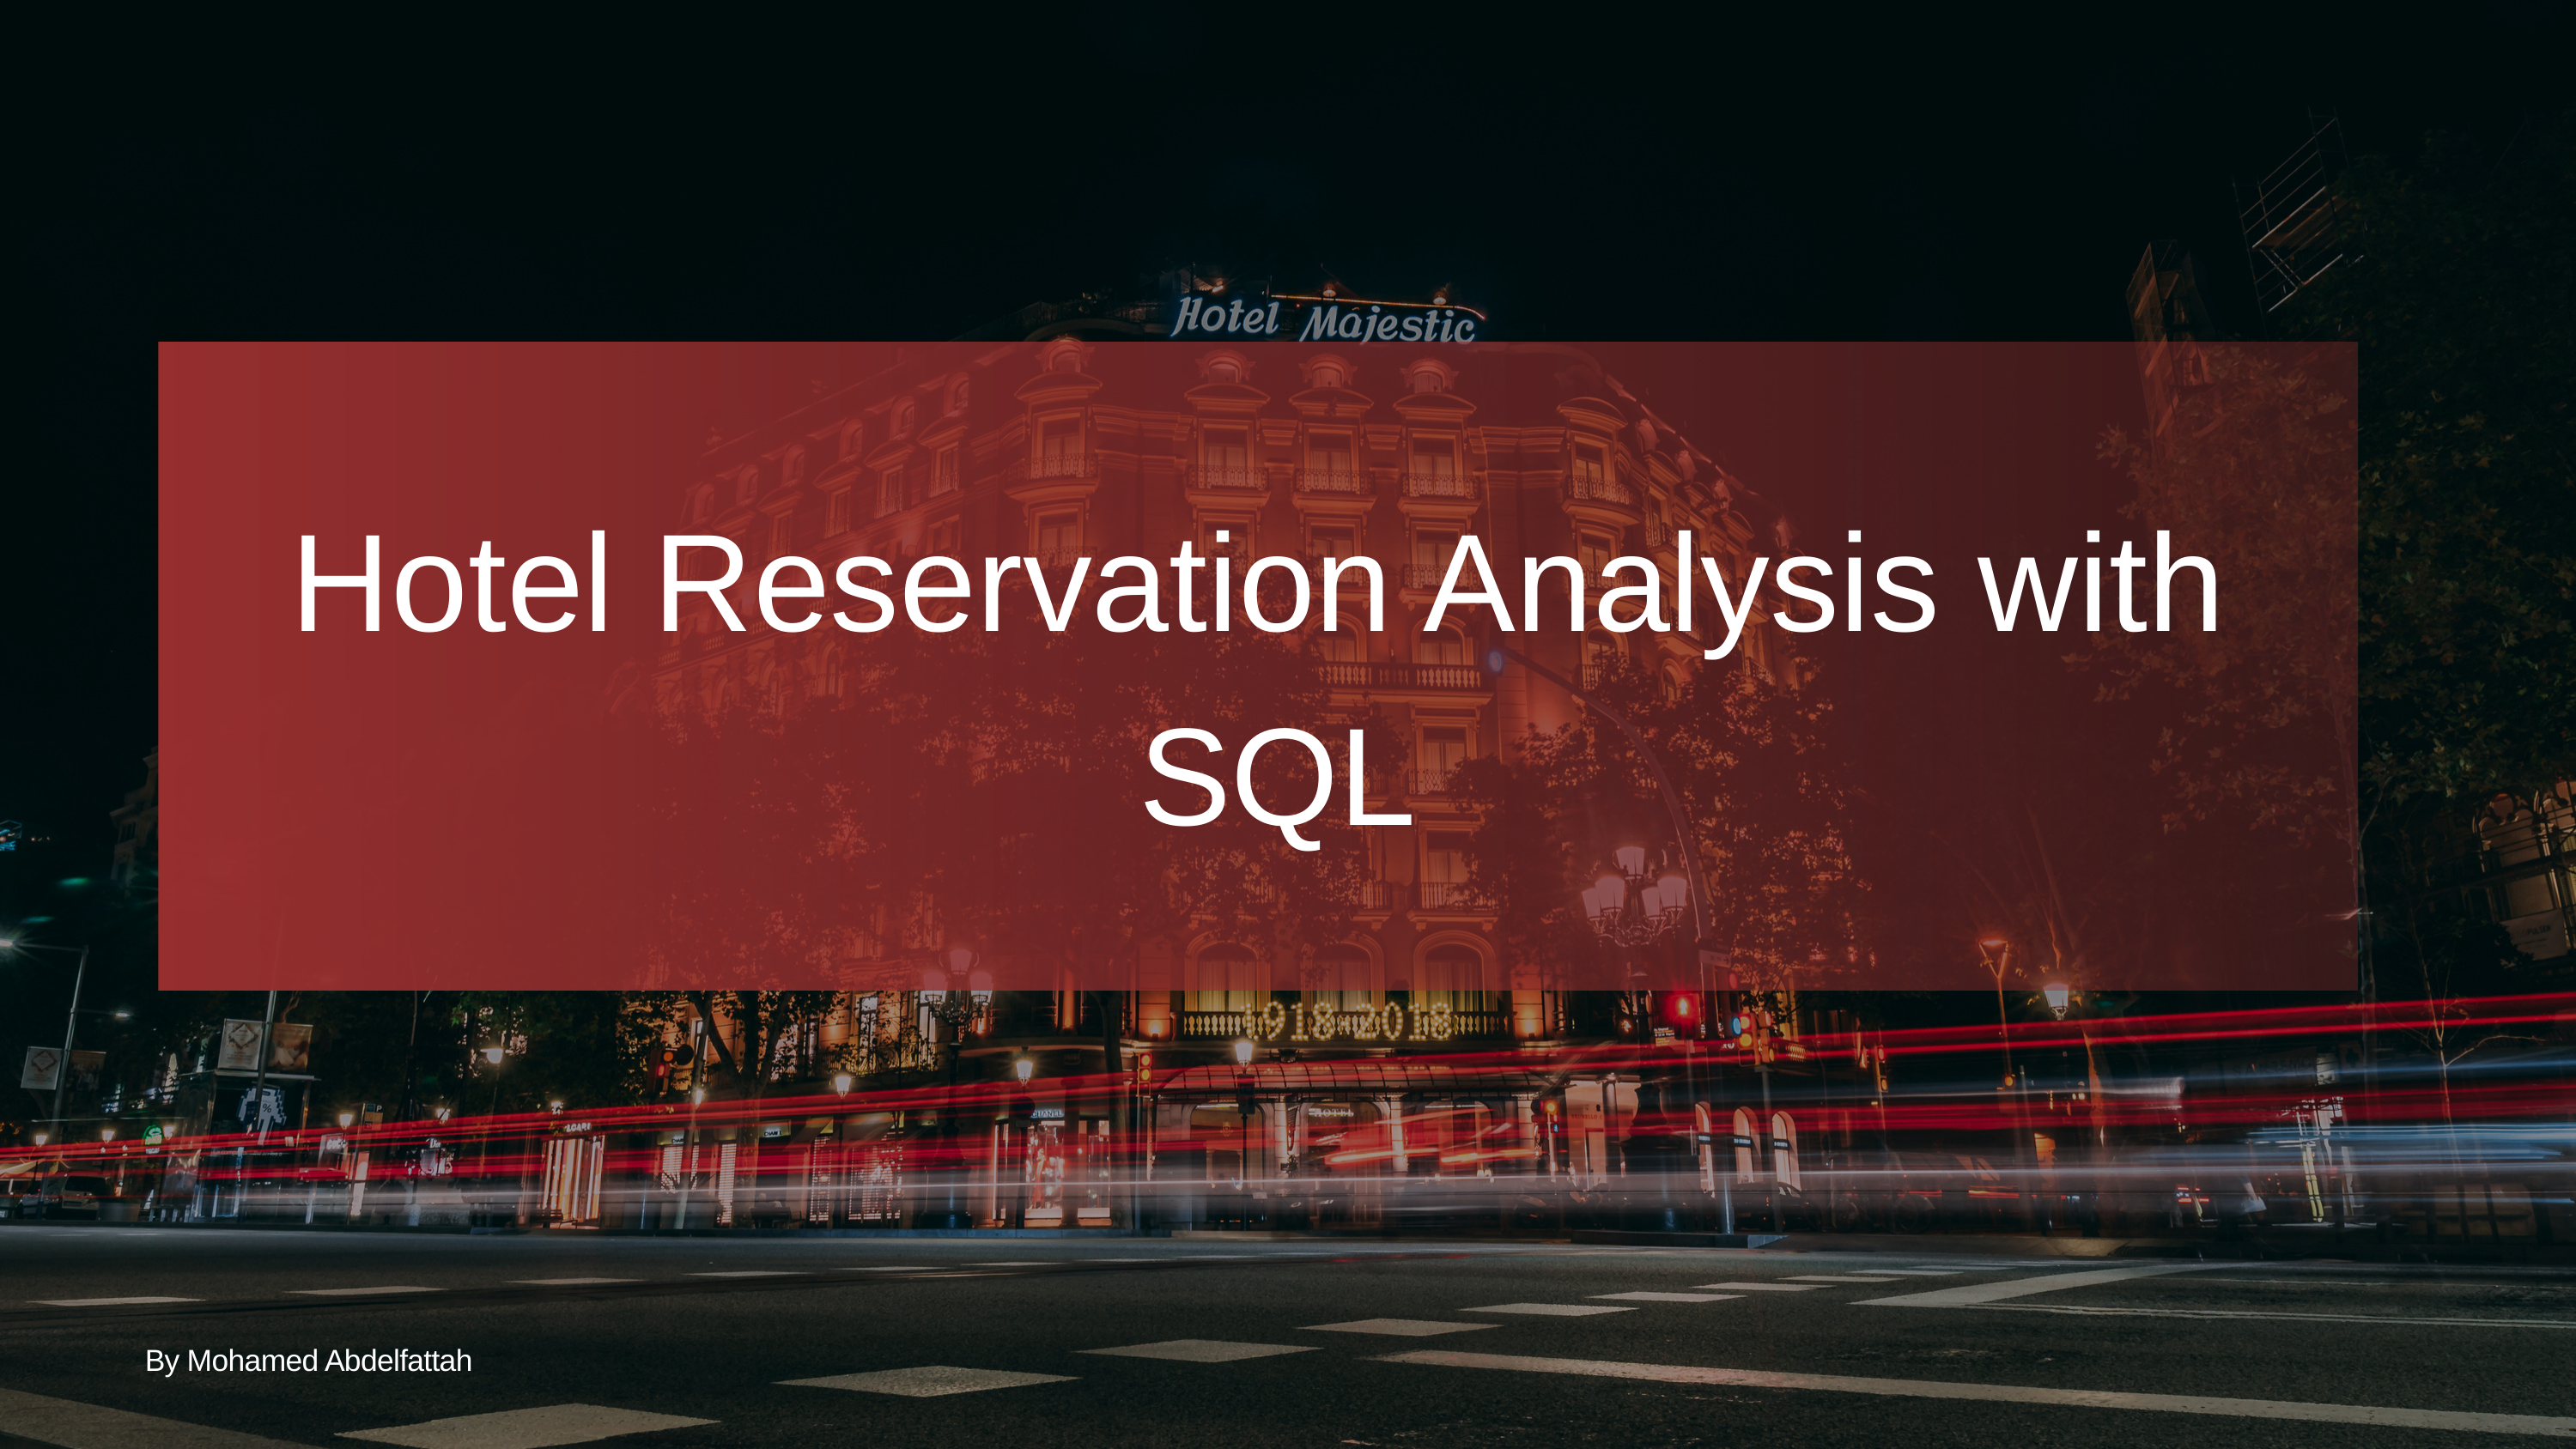

Hotel Reservation Analysis with
 SQL
By Mohamed Abdelfattah